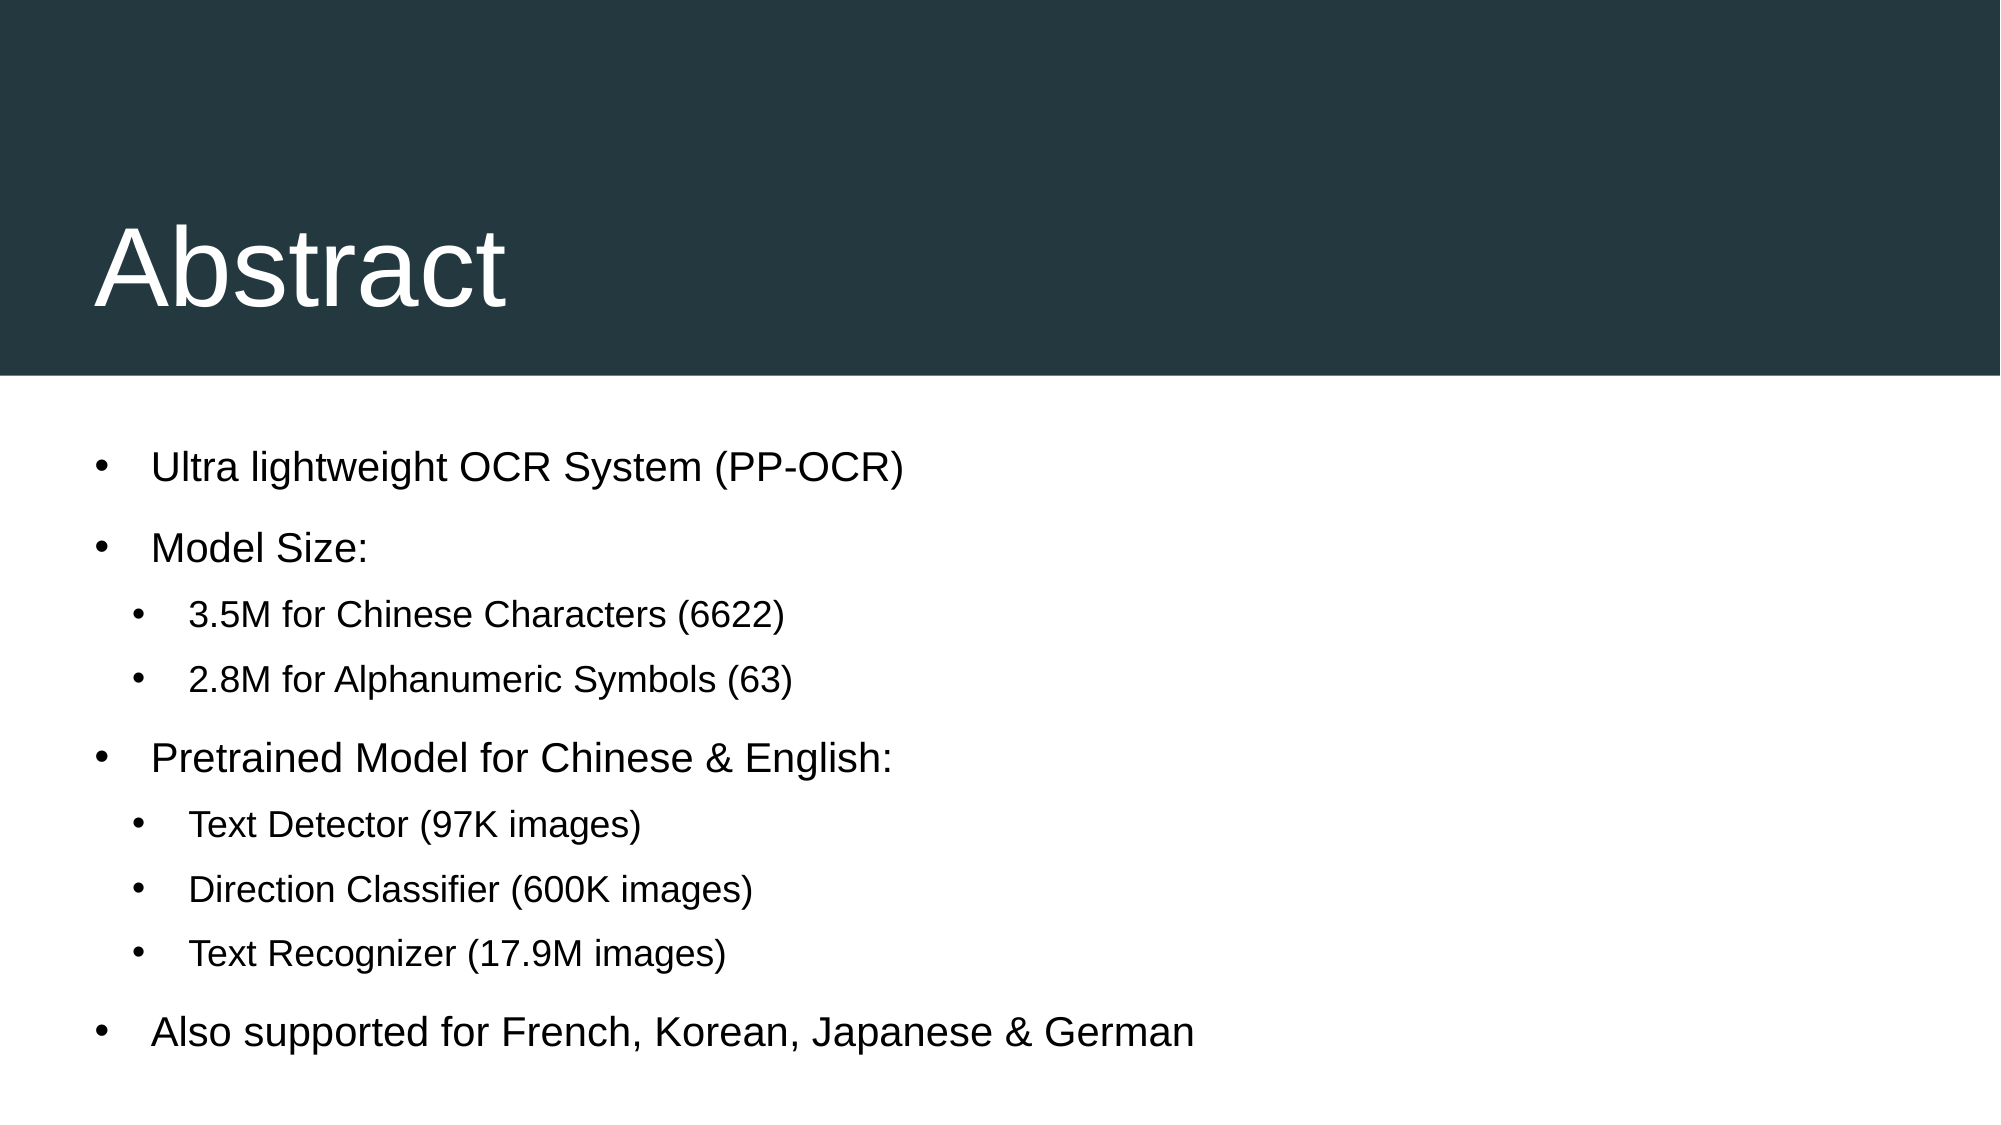

# Abstract
Ultra lightweight OCR System (PP-OCR)
Model Size:
3.5M for Chinese Characters (6622)
2.8M for Alphanumeric Symbols (63)
Pretrained Model for Chinese & English:
Text Detector (97K images)
Direction Classifier (600K images)
Text Recognizer (17.9M images)
Also supported for French, Korean, Japanese & German